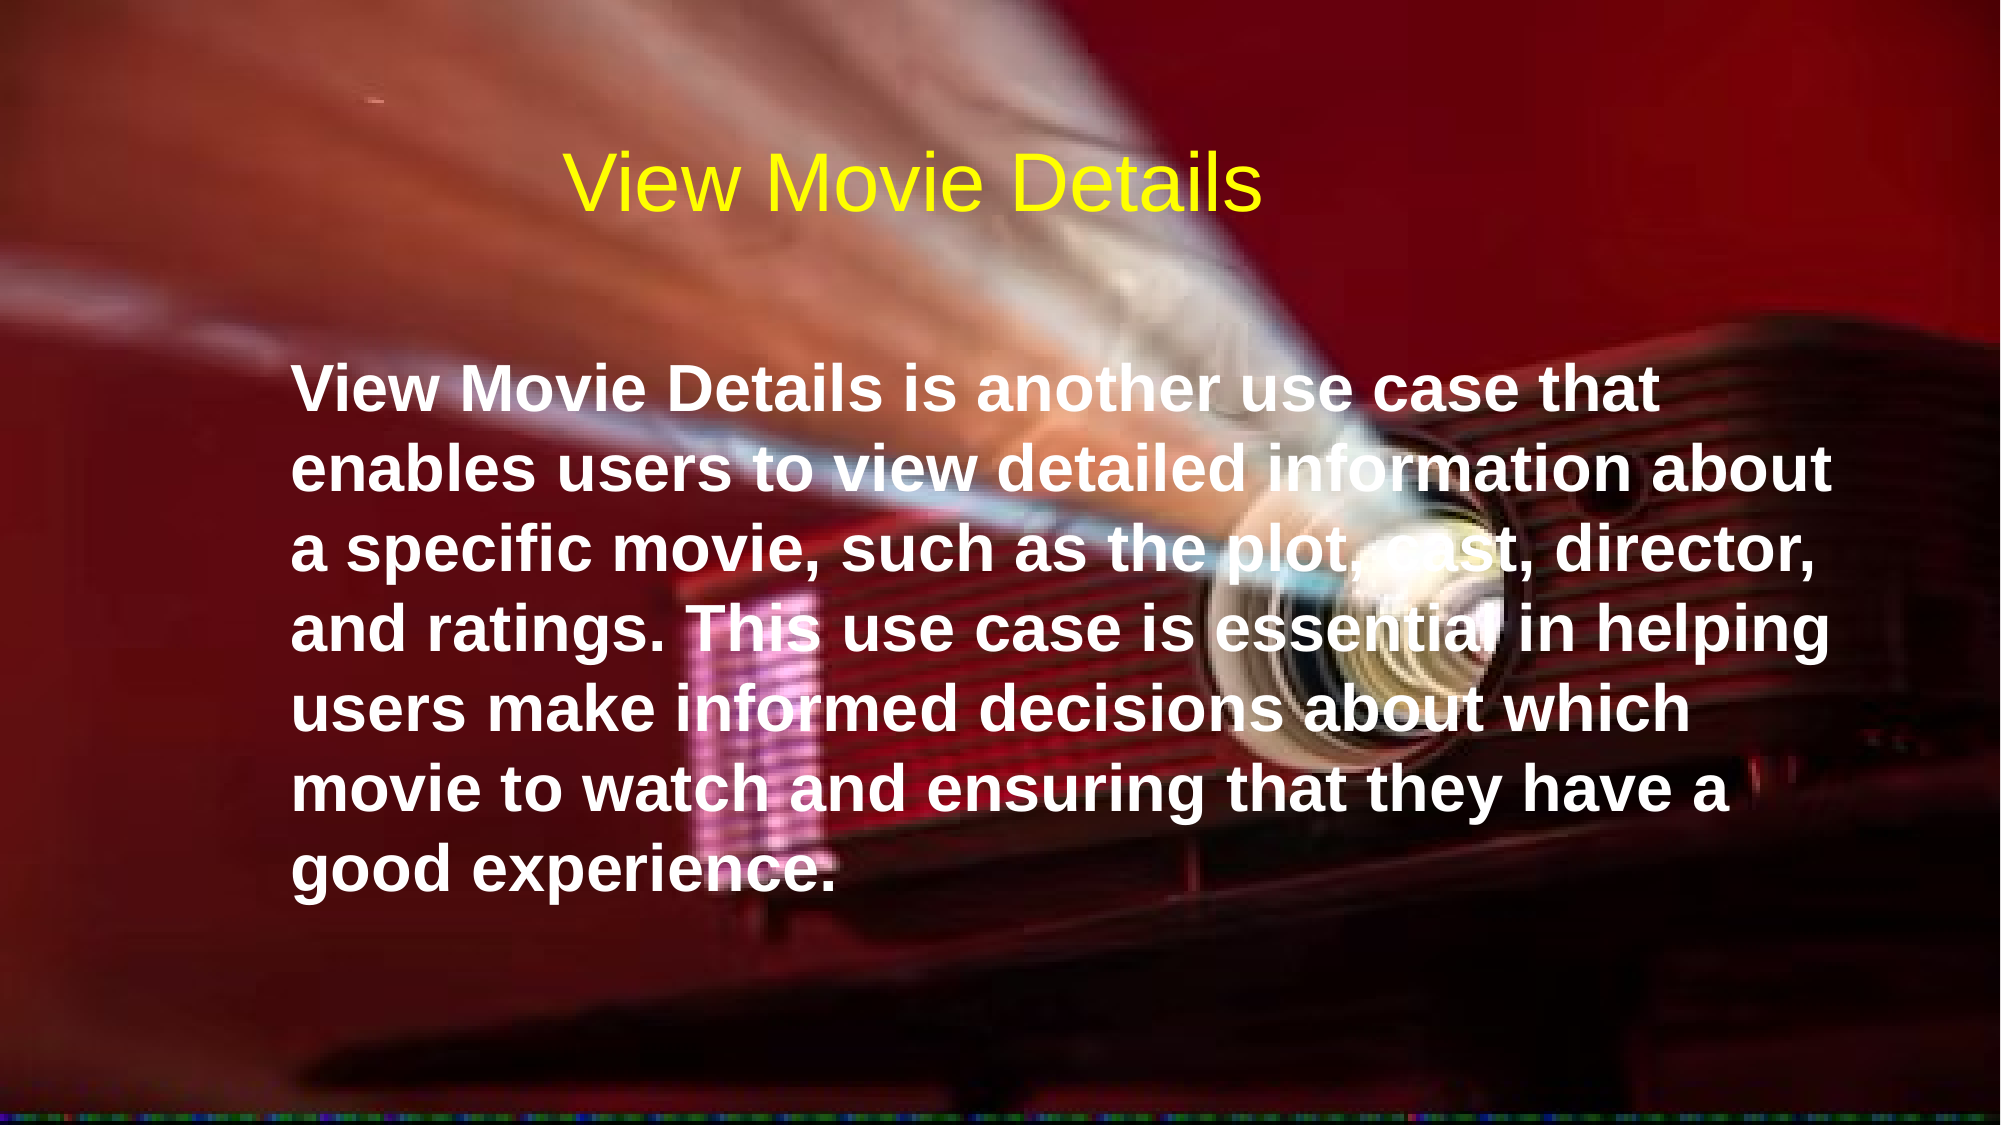

View Movie Details
View Movie Details is another use case that enables users to view detailed information about a specific movie, such as the plot, cast, director, and ratings. This use case is essential in helping users make informed decisions about which movie to watch and ensuring that they have a good experience.